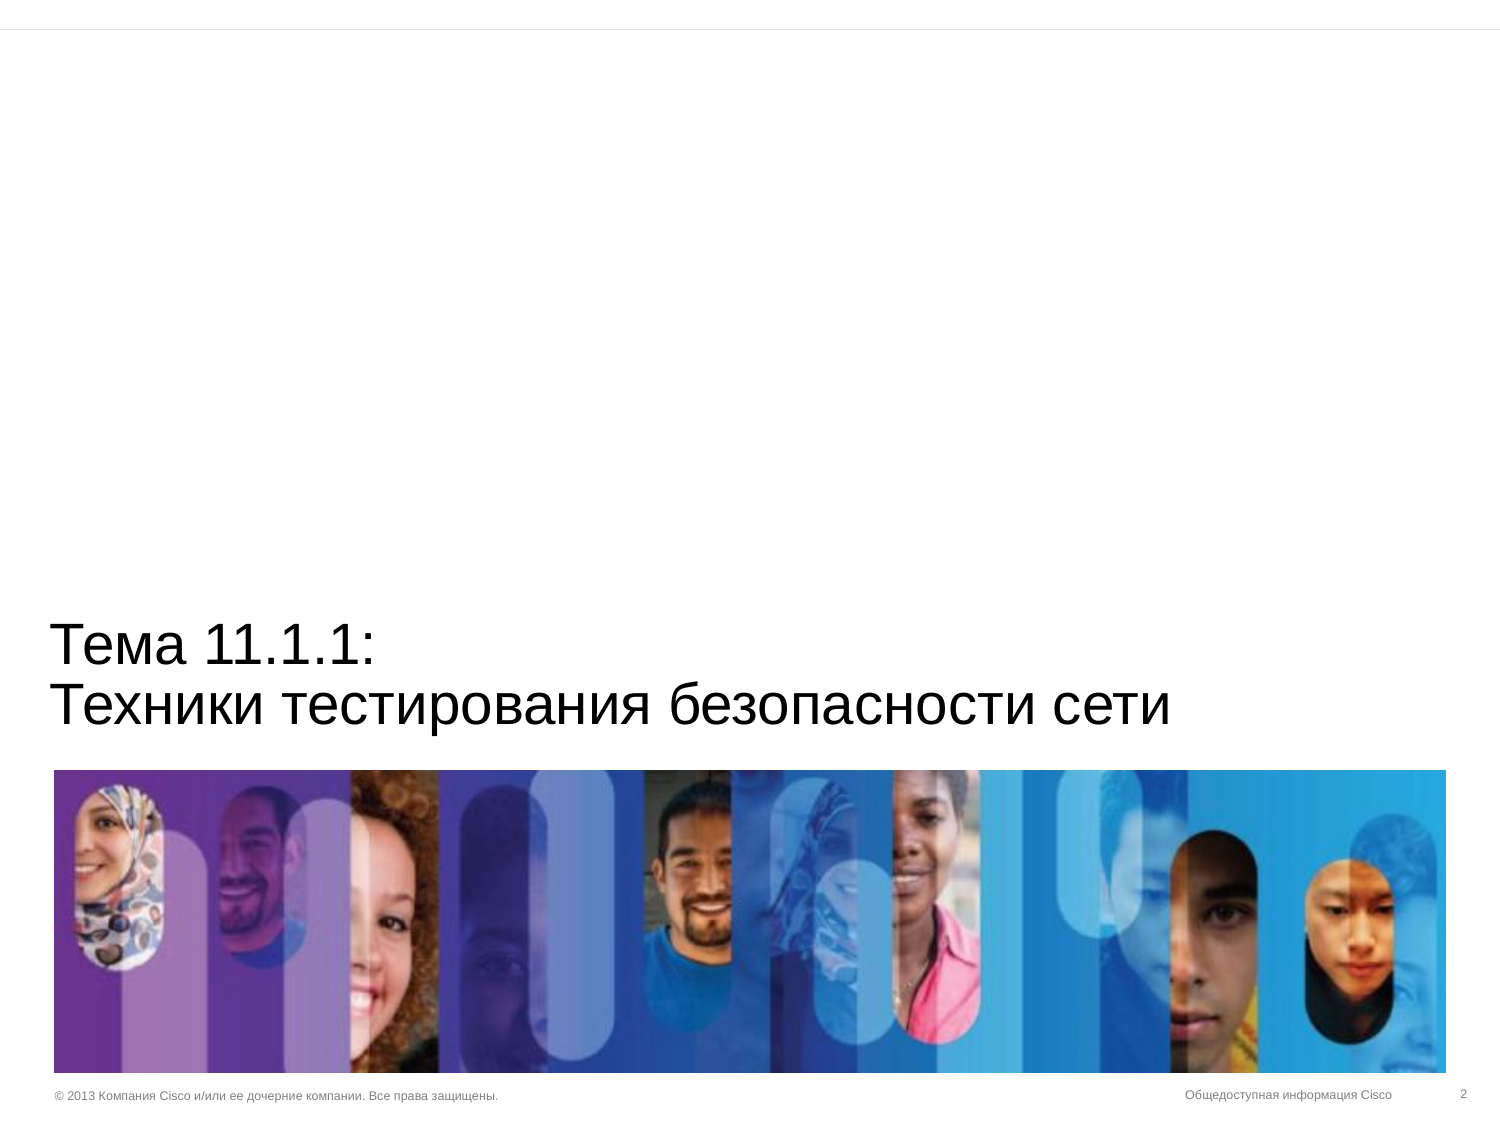

# Тема 11.1.1: Техники тестирования безопасности сети